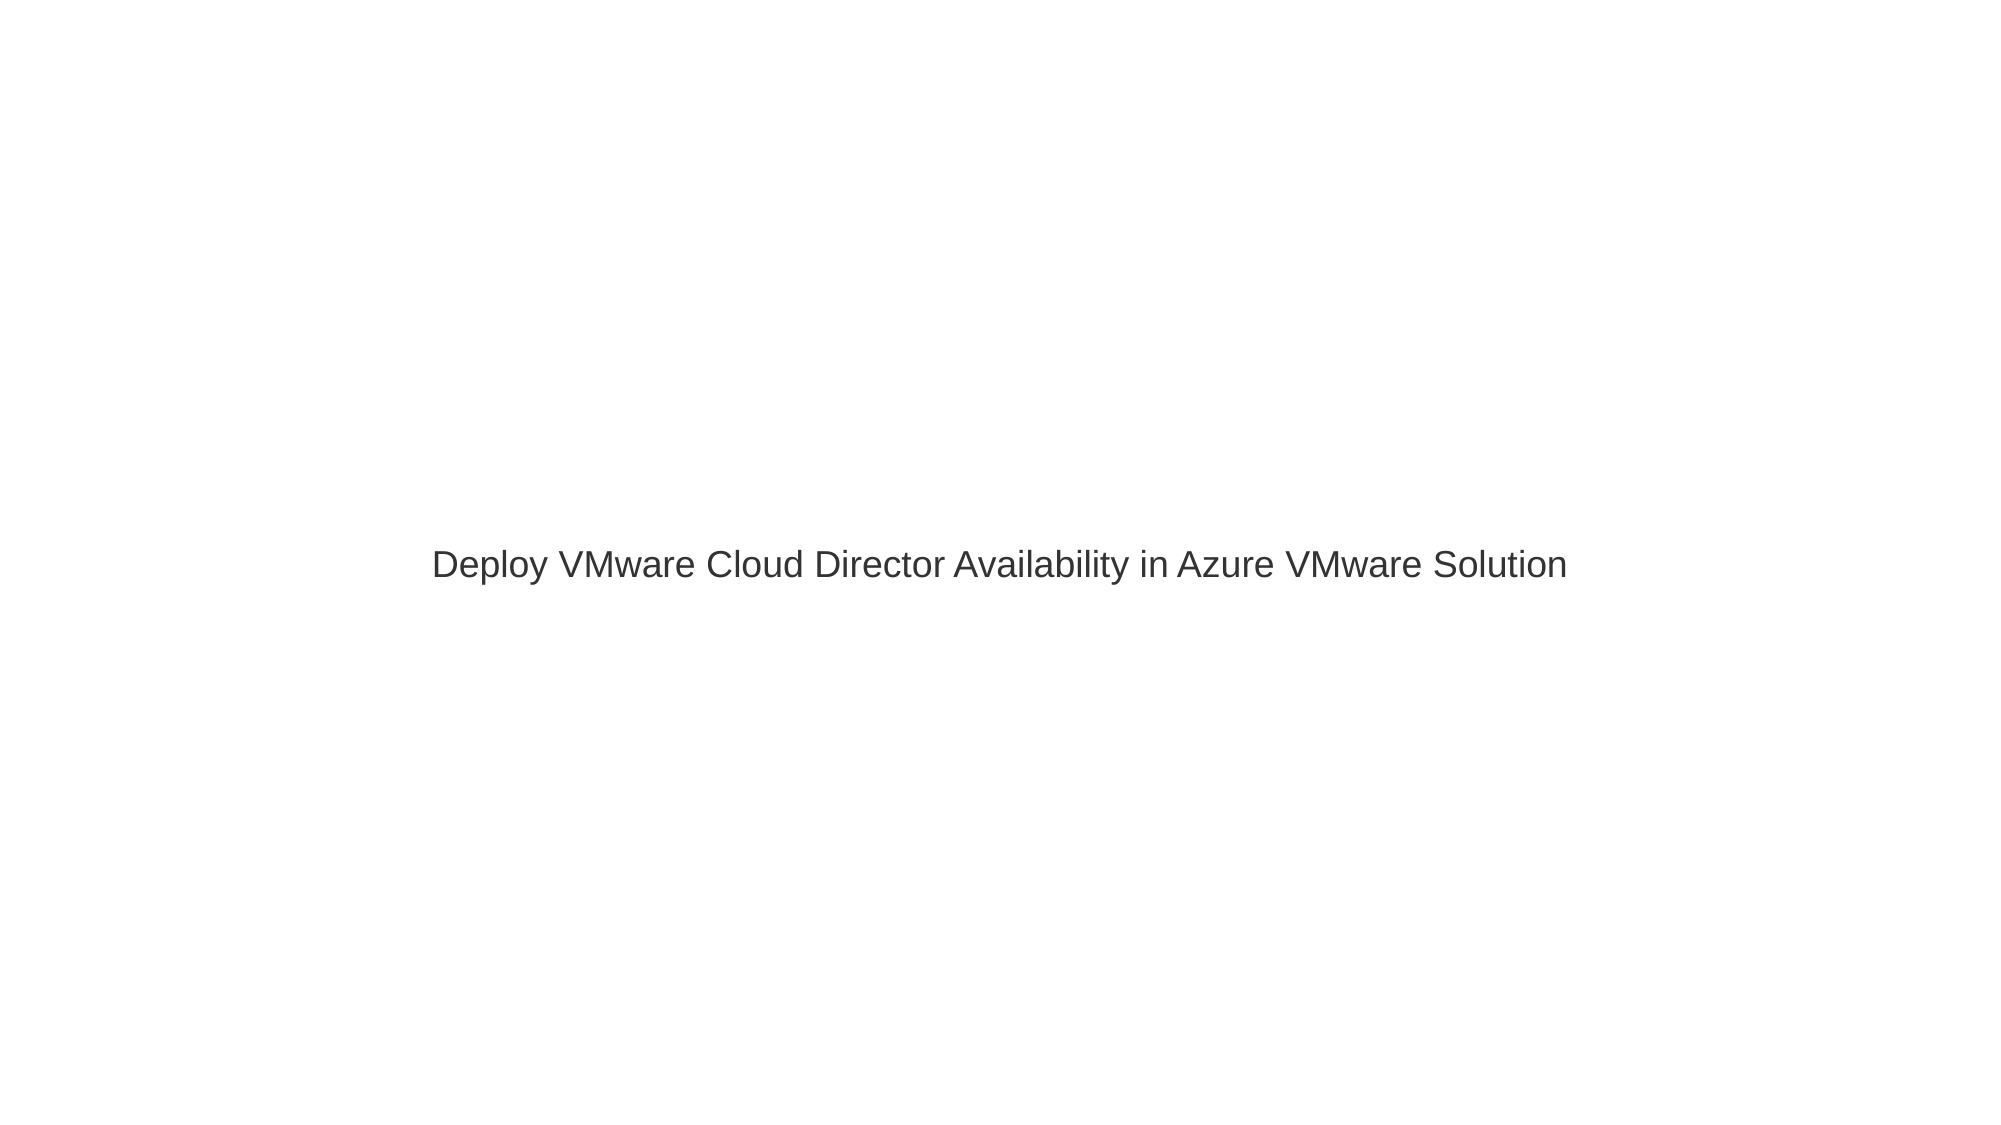

Deploy VMware Cloud Director Availability in Azure VMware Solution